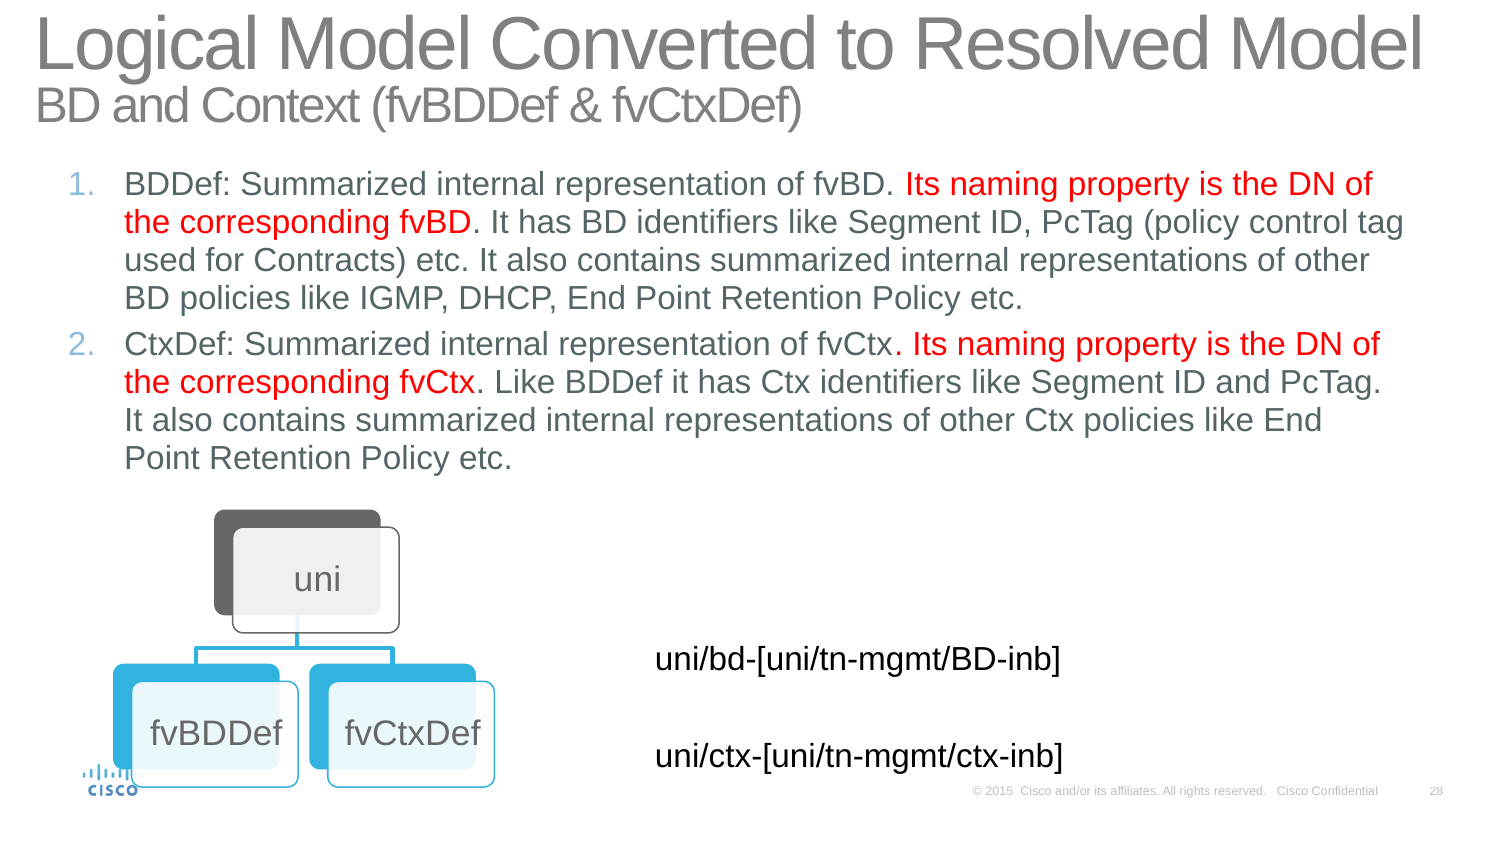

Logical Model Converted to Resolved Model
BD and Context (fvBDDef & fvCtxDef)
BDDef: Summarized internal representation of fvBD. Its naming property is the DN of the corresponding fvBD. It has BD identifiers like Segment ID, PcTag (policy control tag used for Contracts) etc. It also contains summarized internal representations of other BD policies like IGMP, DHCP, End Point Retention Policy etc.
CtxDef: Summarized internal representation of fvCtx. Its naming property is the DN of the corresponding fvCtx. Like BDDef it has Ctx identifiers like Segment ID and PcTag. It also contains summarized internal representations of other Ctx policies like End Point Retention Policy etc.

uni
fvBDDef
fvCtxDef
uni/bd-[uni/tn-mgmt/BD-inb]

uni/ctx-[uni/tn-mgmt/ctx-inb]